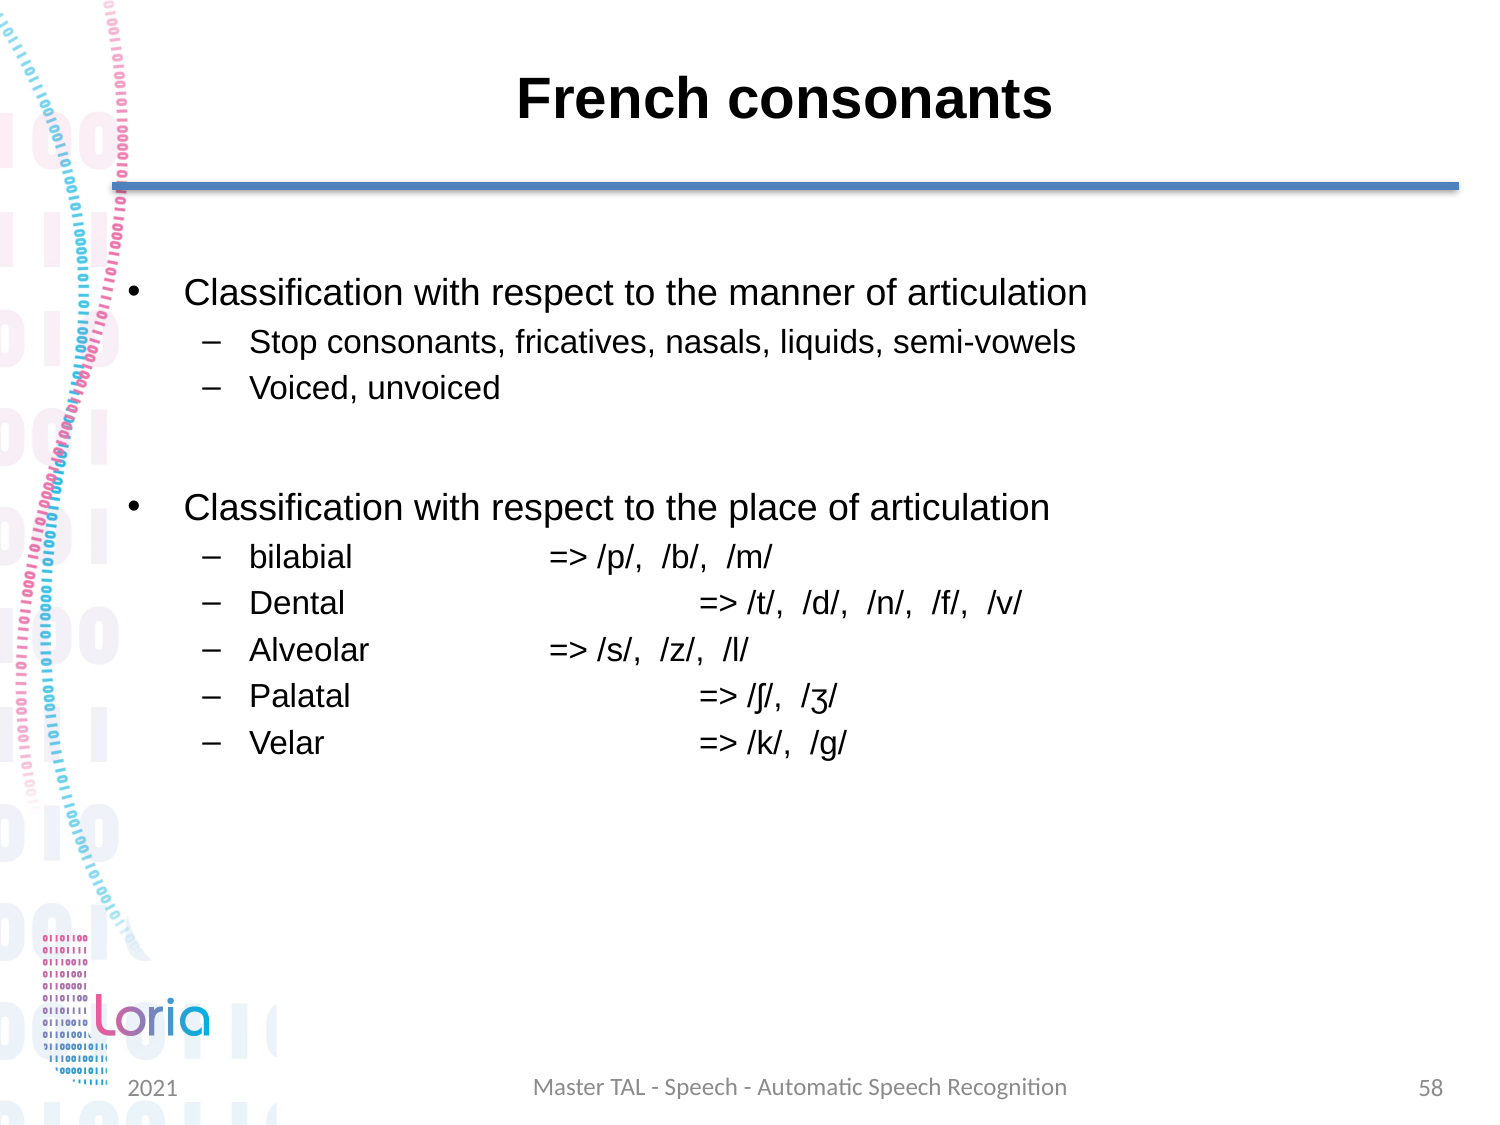

# French consonants

Classification with respect to the manner of articulation
Stop consonants, fricatives, nasals, liquids, semi-vowels
Voiced, unvoiced

Classification with respect to the place of articulation
bilabial		=> /p/,  /b/,  /m/
Dental			=> /t/,  /d/,  /n/,  /f/,  /v/
Alveolar		=> /s/,  /z/,  /l/
Palatal			=> /ʃ/,  /ʒ/
Velar			=> /k/,  /g/

Master TAL - Speech - Automatic Speech Recognition
2021
58